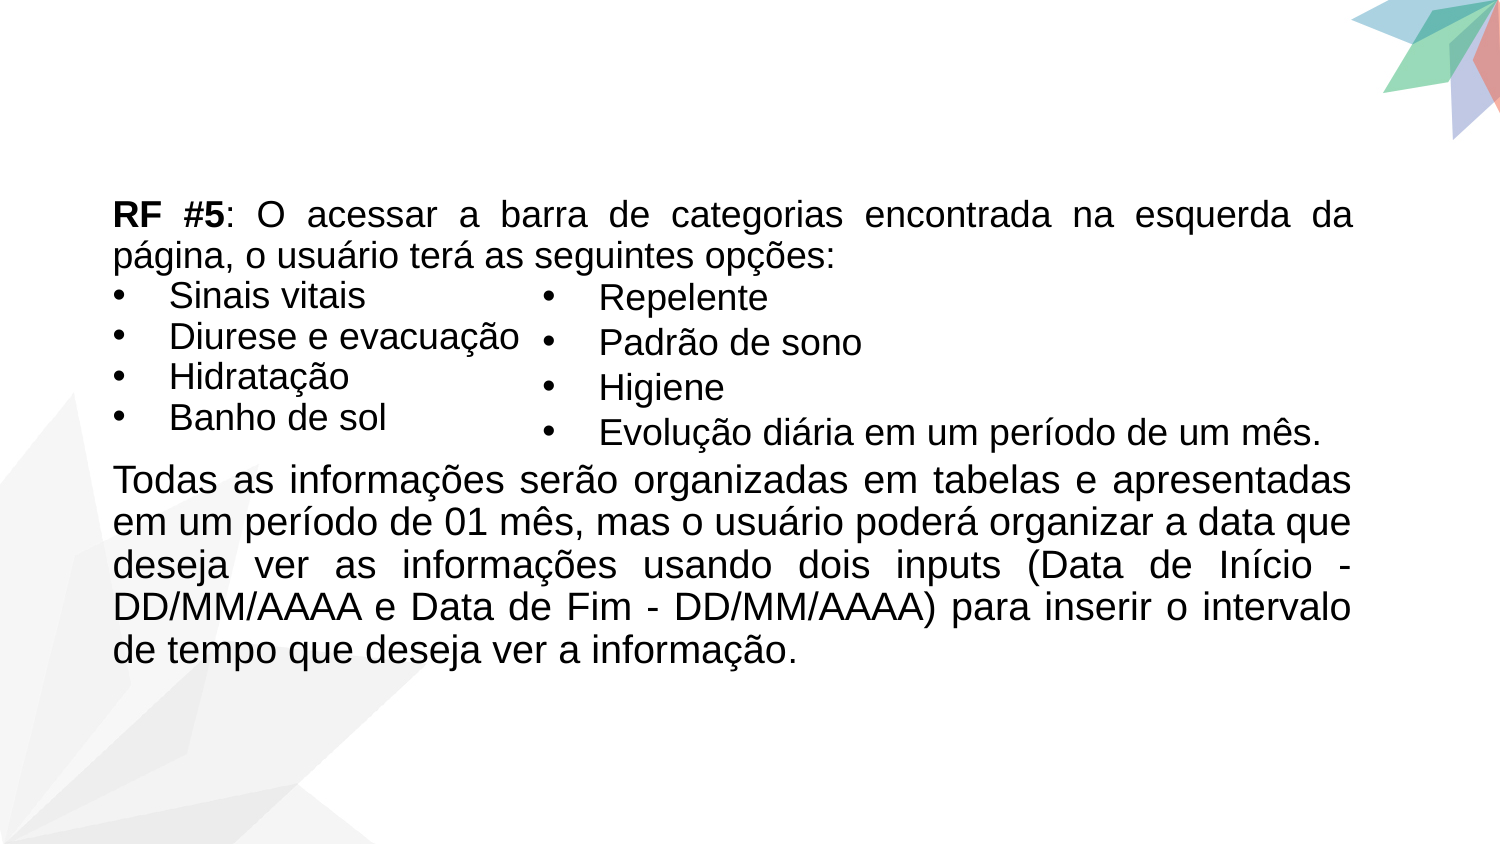

RF #5: O acessar a barra de categorias encontrada na esquerda da página, o usuário terá as seguintes opções:
Sinais vitais
Diurese e evacuação
Hidratação
Banho de sol
Todas as informações serão organizadas em tabelas e apresentadas em um período de 01 mês, mas o usuário poderá organizar a data que deseja ver as informações usando dois inputs (Data de Início - DD/MM/AAAA e Data de Fim - DD/MM/AAAA) para inserir o intervalo de tempo que deseja ver a informação.

Repelente
Padrão de sono
Higiene
Evolução diária em um período de um mês.